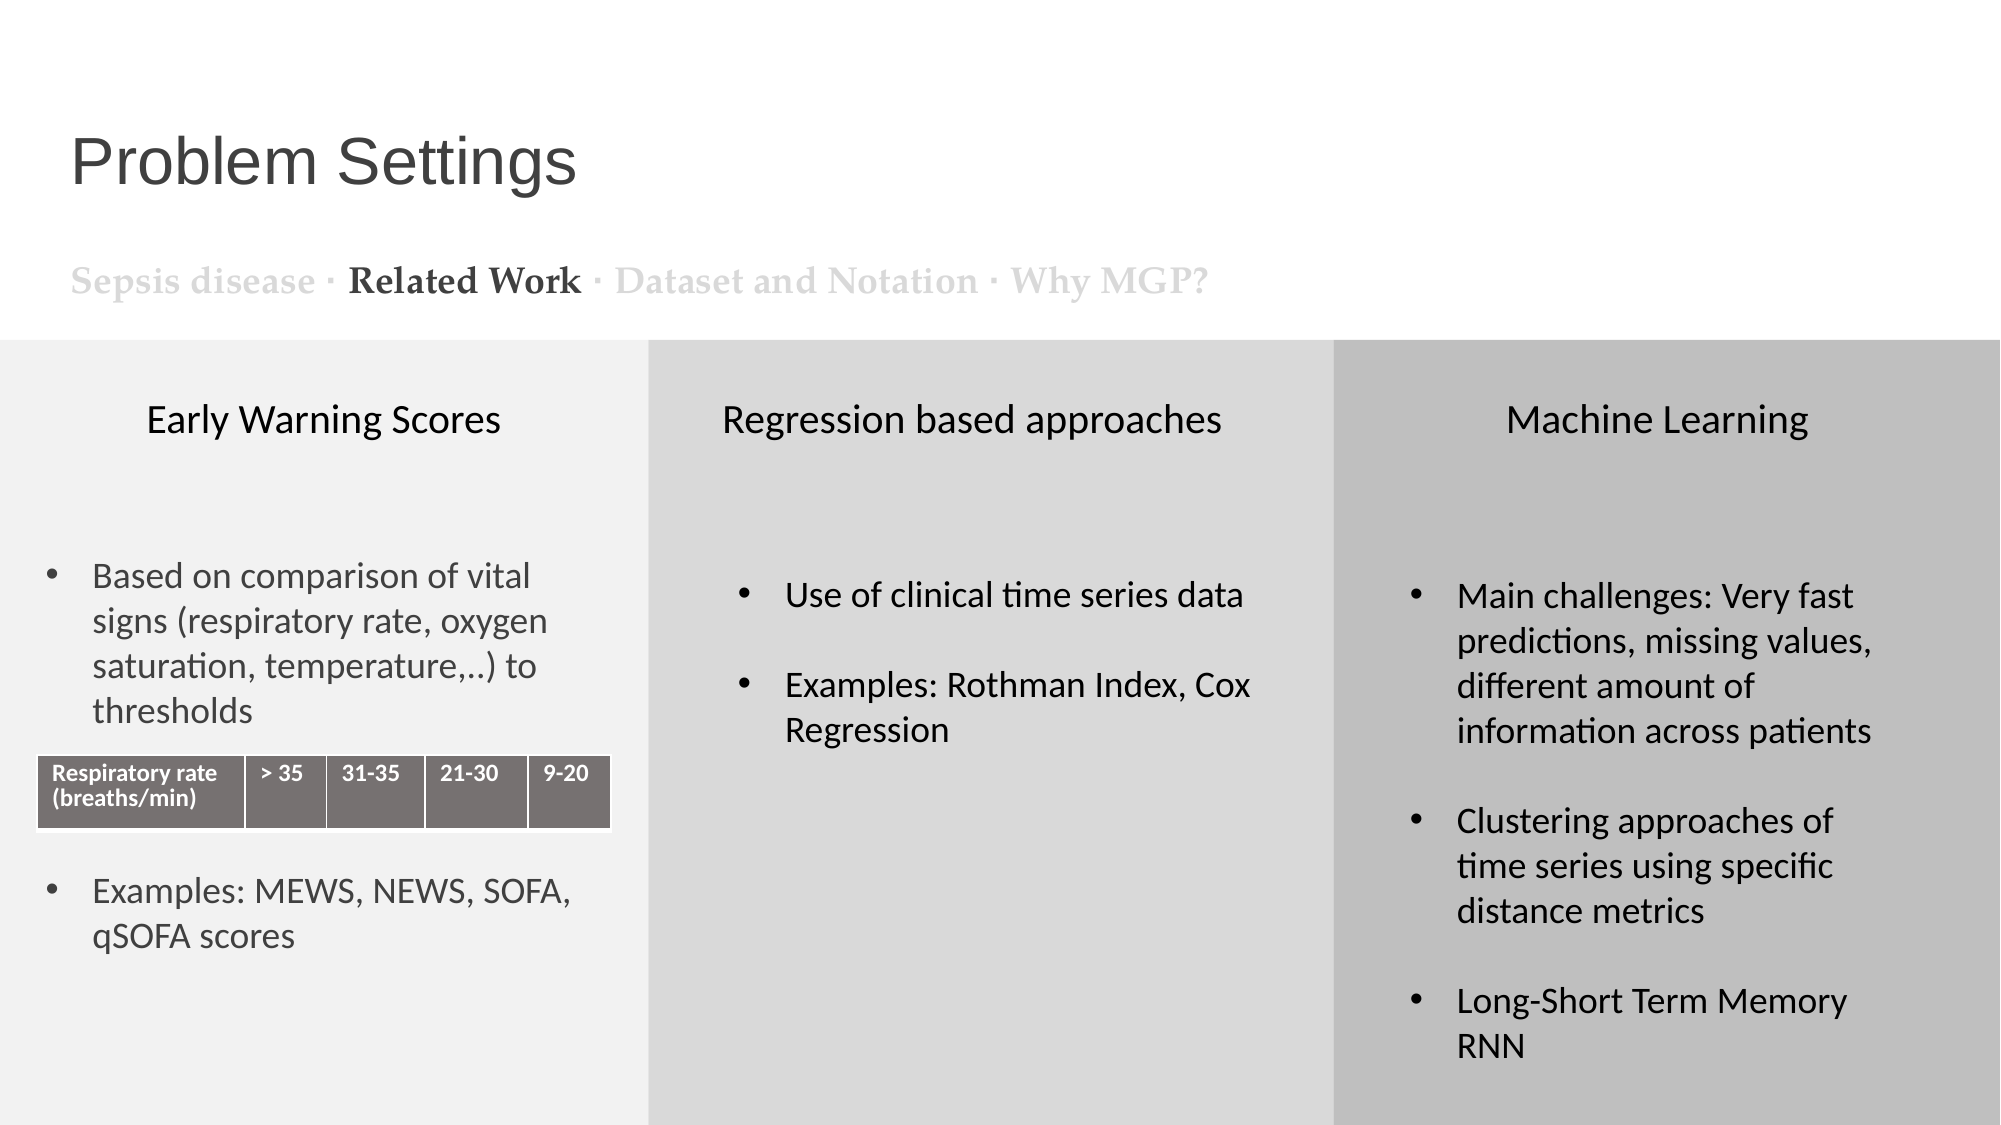

Problem Settings
Sepsis disease · Related Work · Dataset and Notation · Why MGP?

Early Warning Scores
Regression based approaches
Machine Learning
Based on comparison of vital signs (respiratory rate, oxygen saturation, temperature,..) to thresholds

Examples: MEWS, NEWS, SOFA, qSOFA scores
Use of clinical time series data

Examples: Rothman Index, Cox Regression
Main challenges: Very fast predictions, missing values, different amount of information across patients

Clustering approaches of time series using specific distance metrics

Long-Short Term Memory RNN

| Respiratory rate (breaths/min) | > 35 | 31-35 | 21-30 | 9-20 |
| --- | --- | --- | --- | --- |